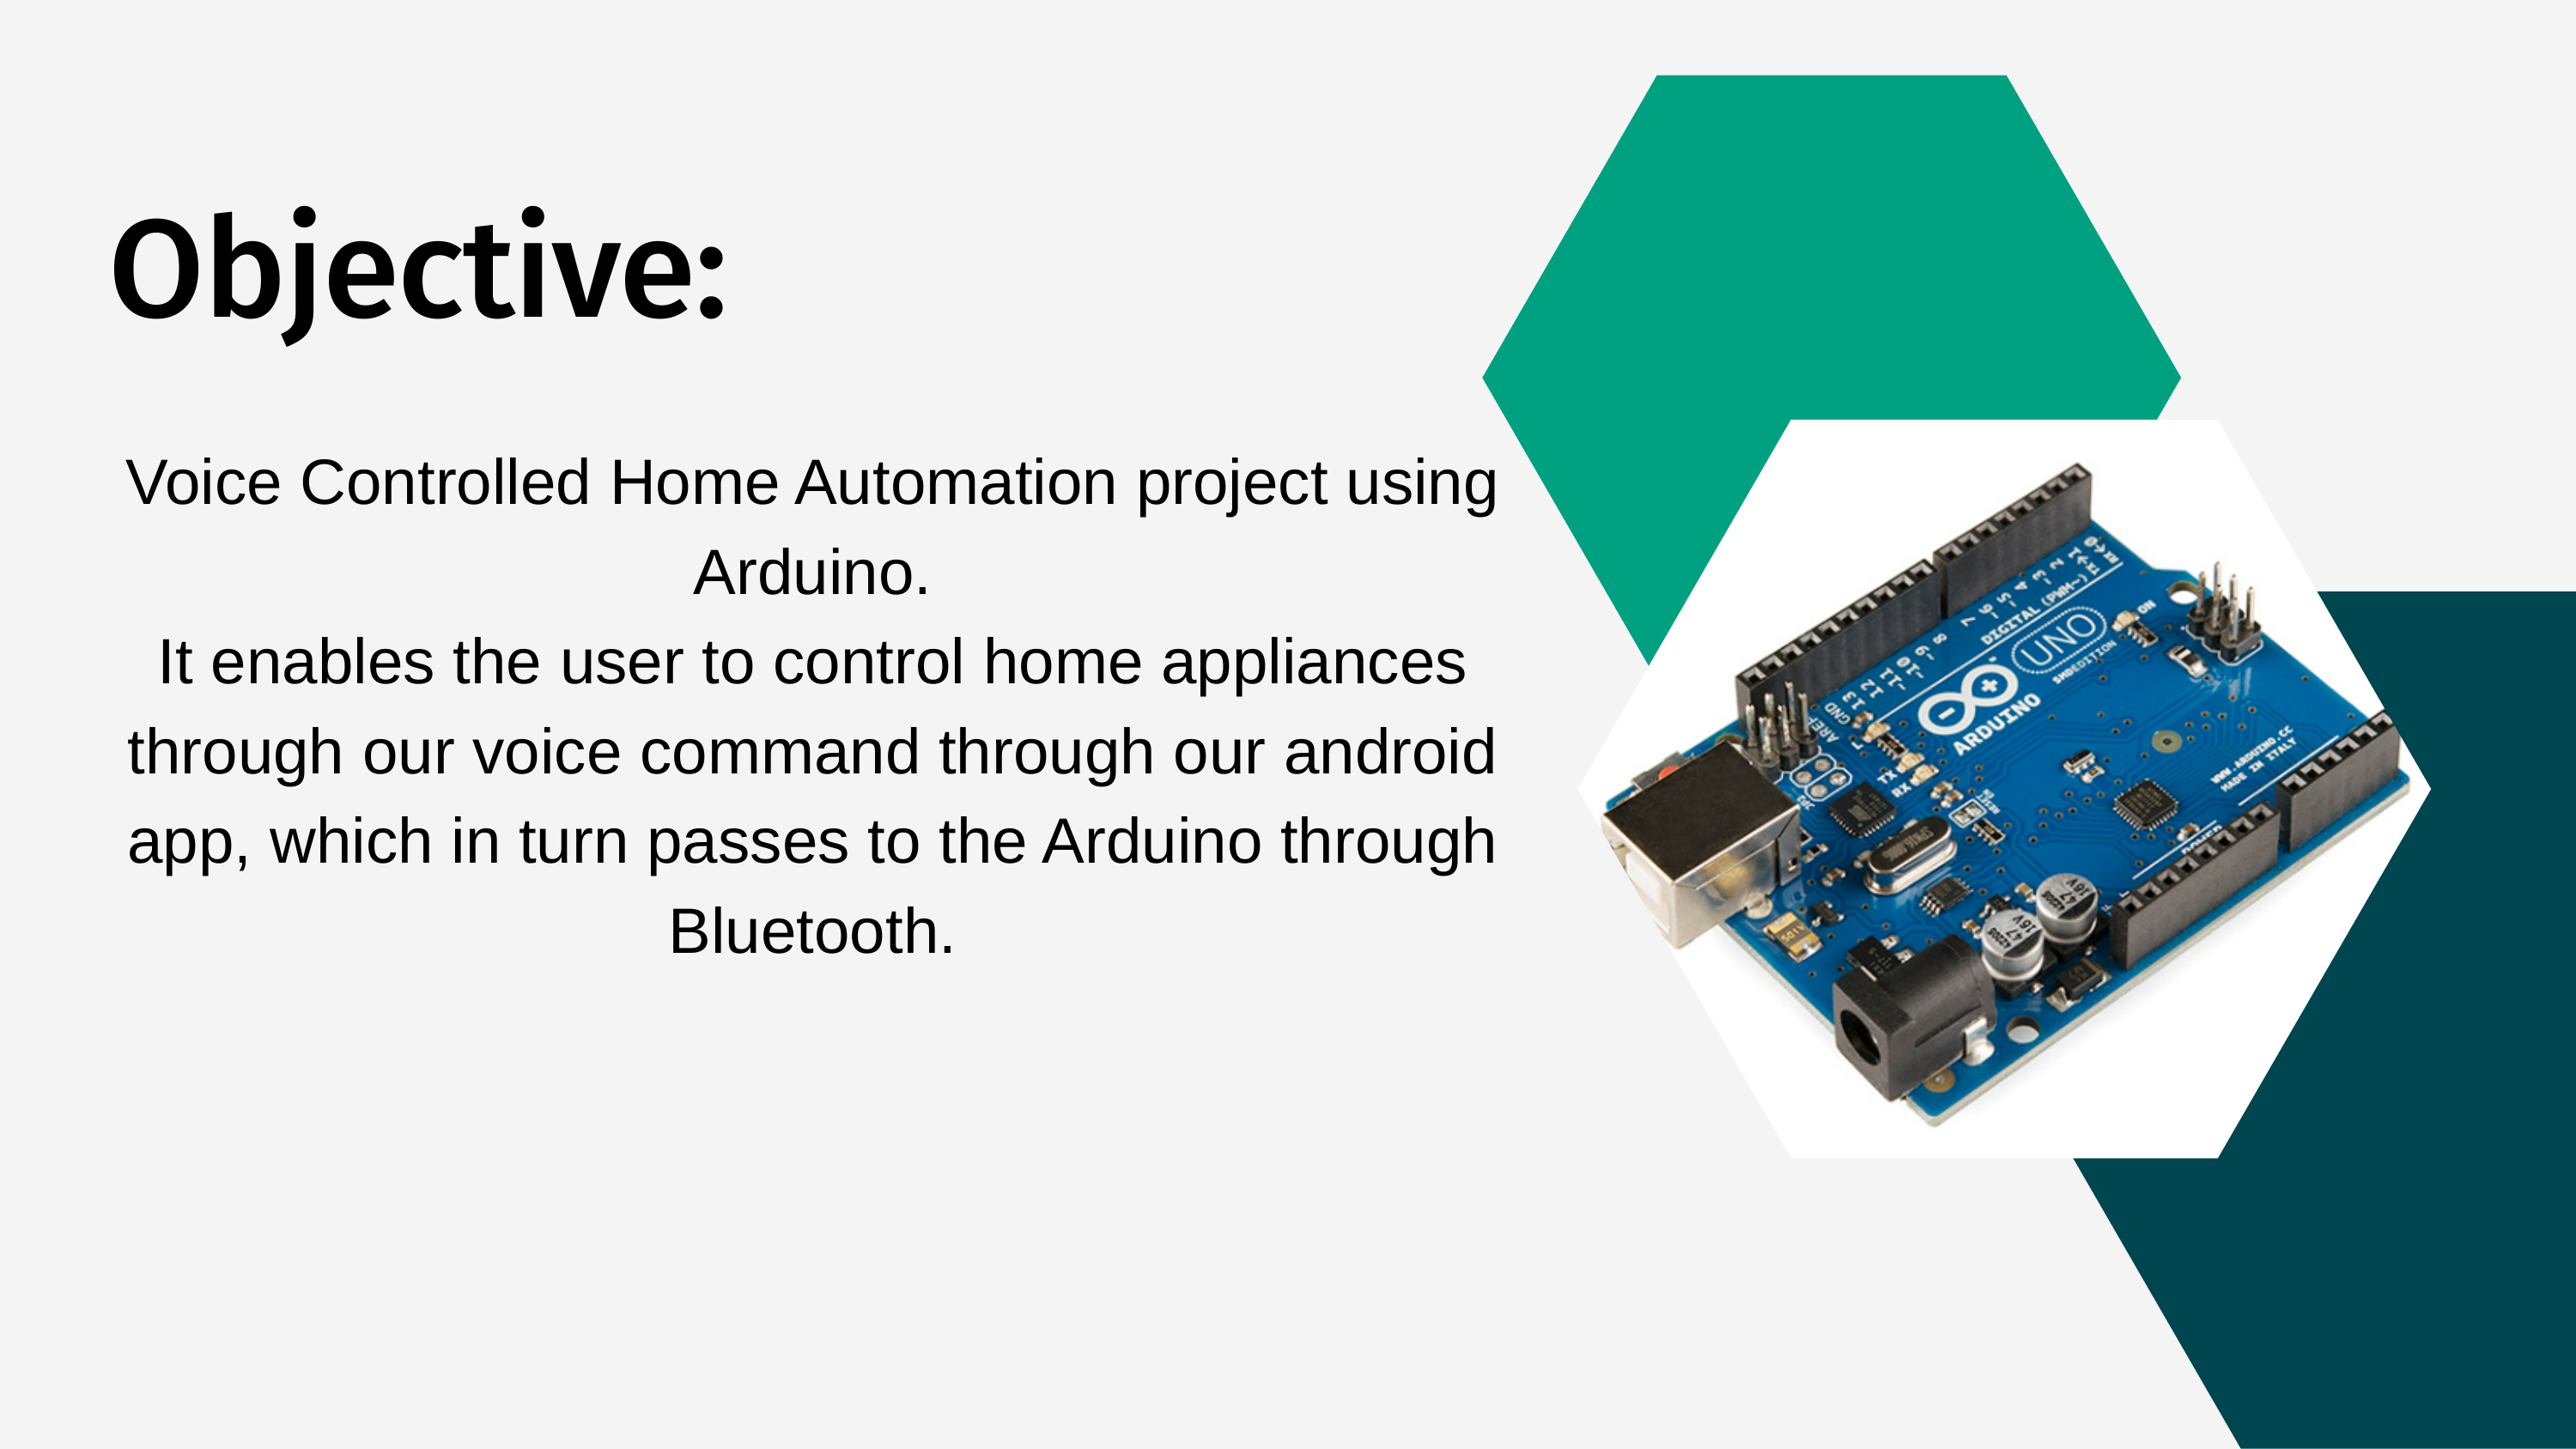

Objective:

Voice Controlled Home Automation project using Arduino.
It enables the user to control home appliances through our voice command through our android app, which in turn passes to the Arduino through Bluetooth.